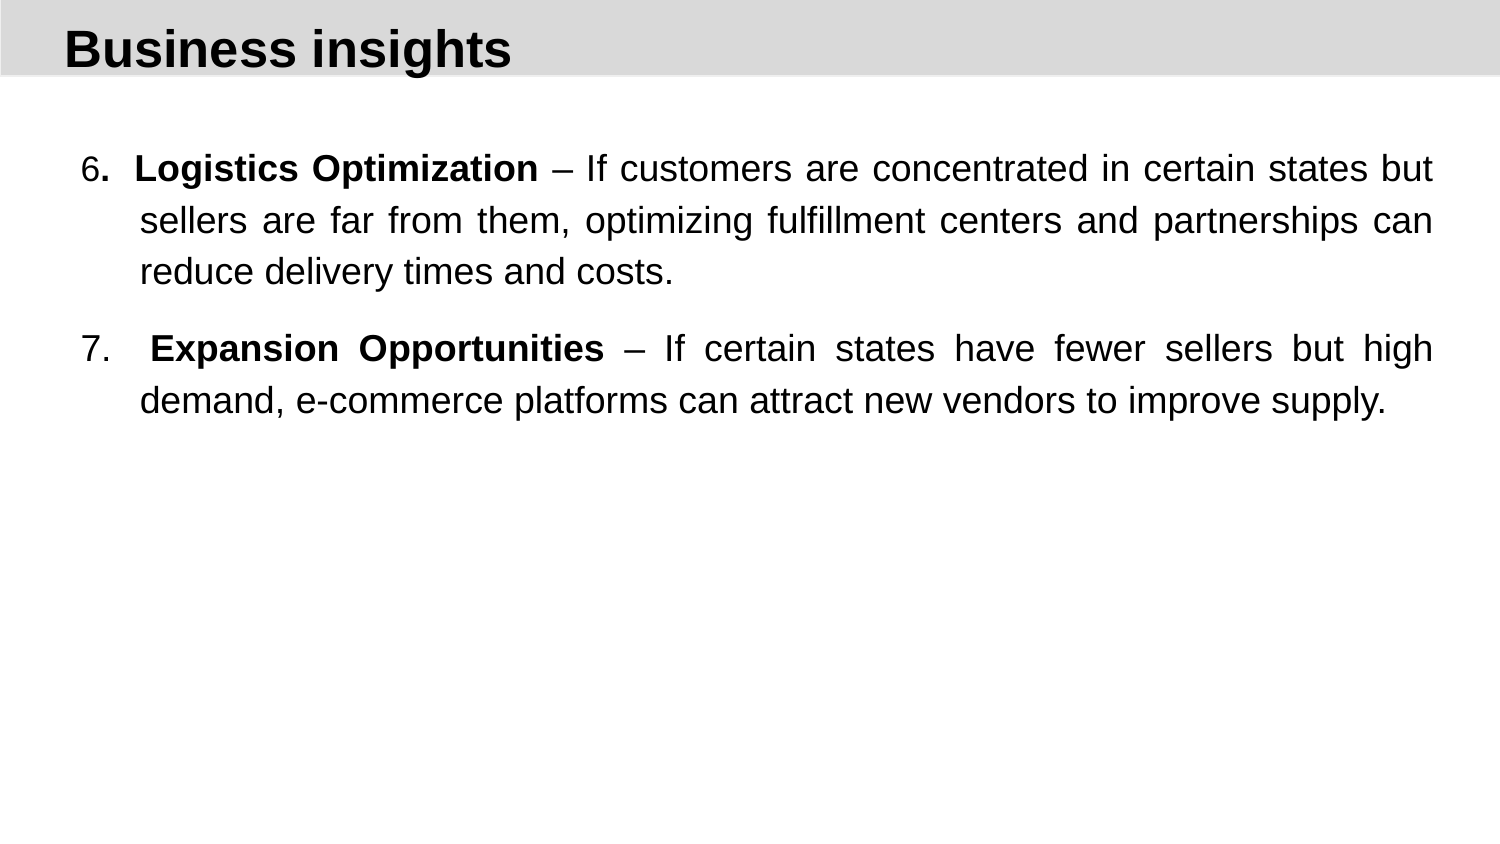

# Business insights

6.  Logistics Optimization – If customers are concentrated in certain states but sellers are far from them, optimizing fulfillment centers and partnerships can reduce delivery times and costs.
7.  Expansion Opportunities – If certain states have fewer sellers but high demand, e-commerce platforms can attract new vendors to improve supply.